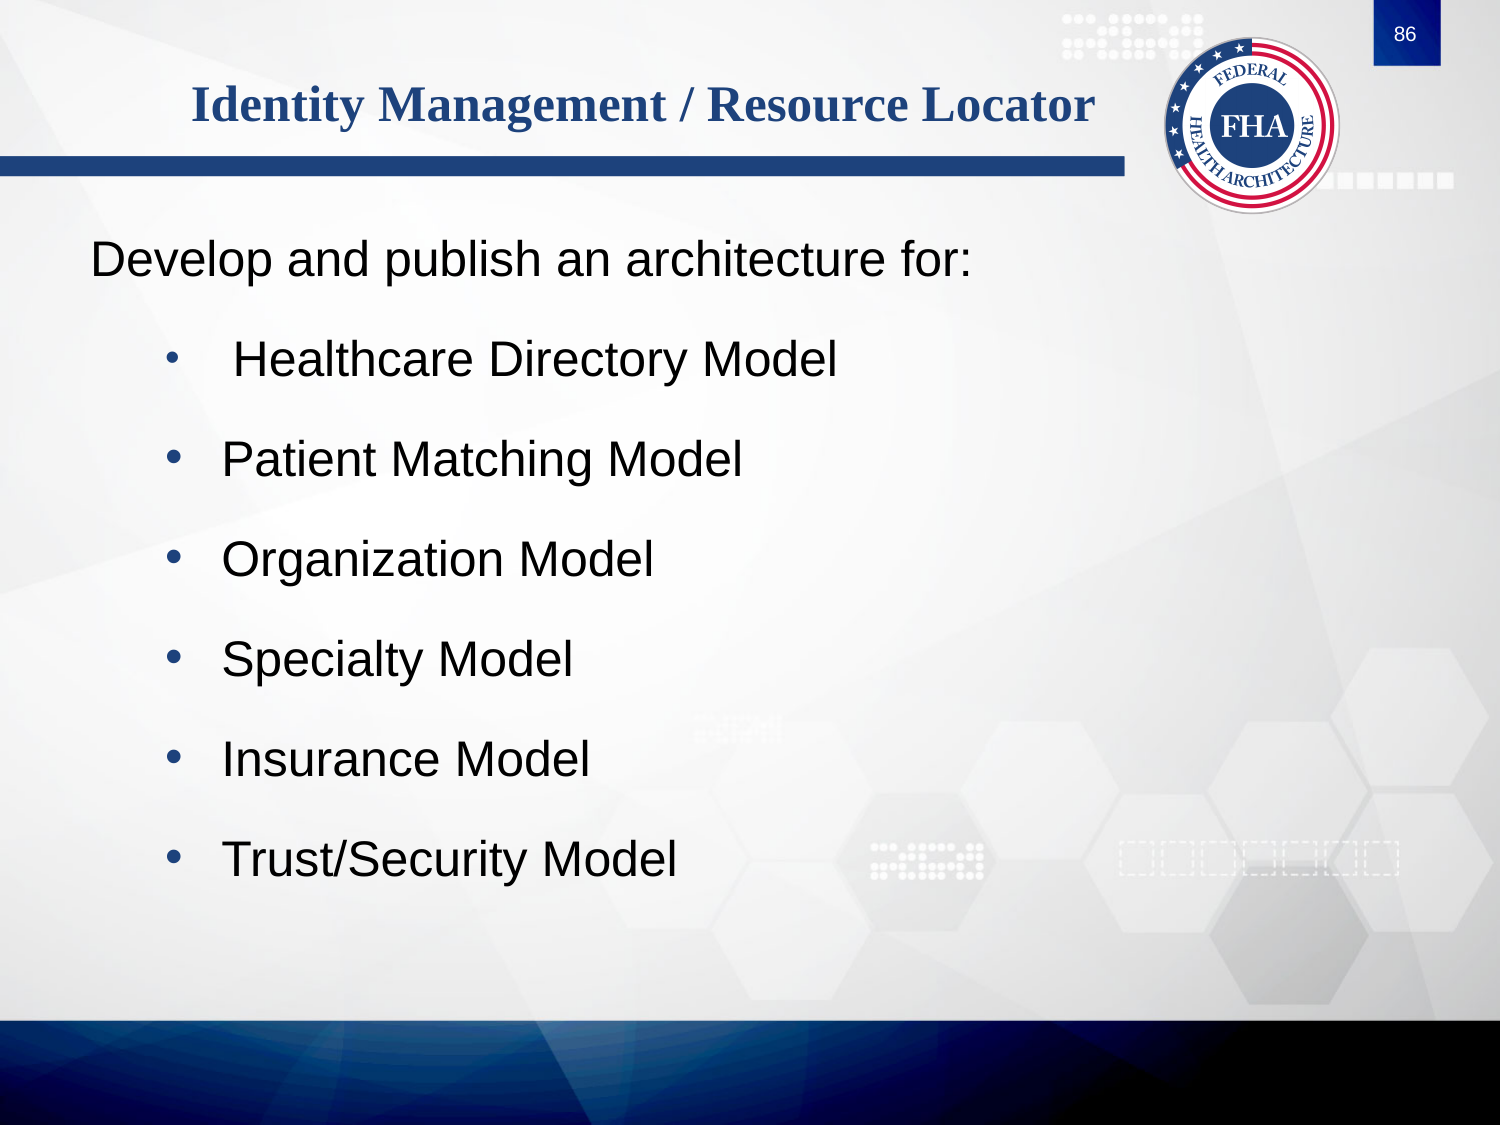

86
# Identity Management / Resource Locator
Develop and publish an architecture for:
 Healthcare Directory Model
Patient Matching Model
Organization Model
Specialty Model
Insurance Model
Trust/Security Model